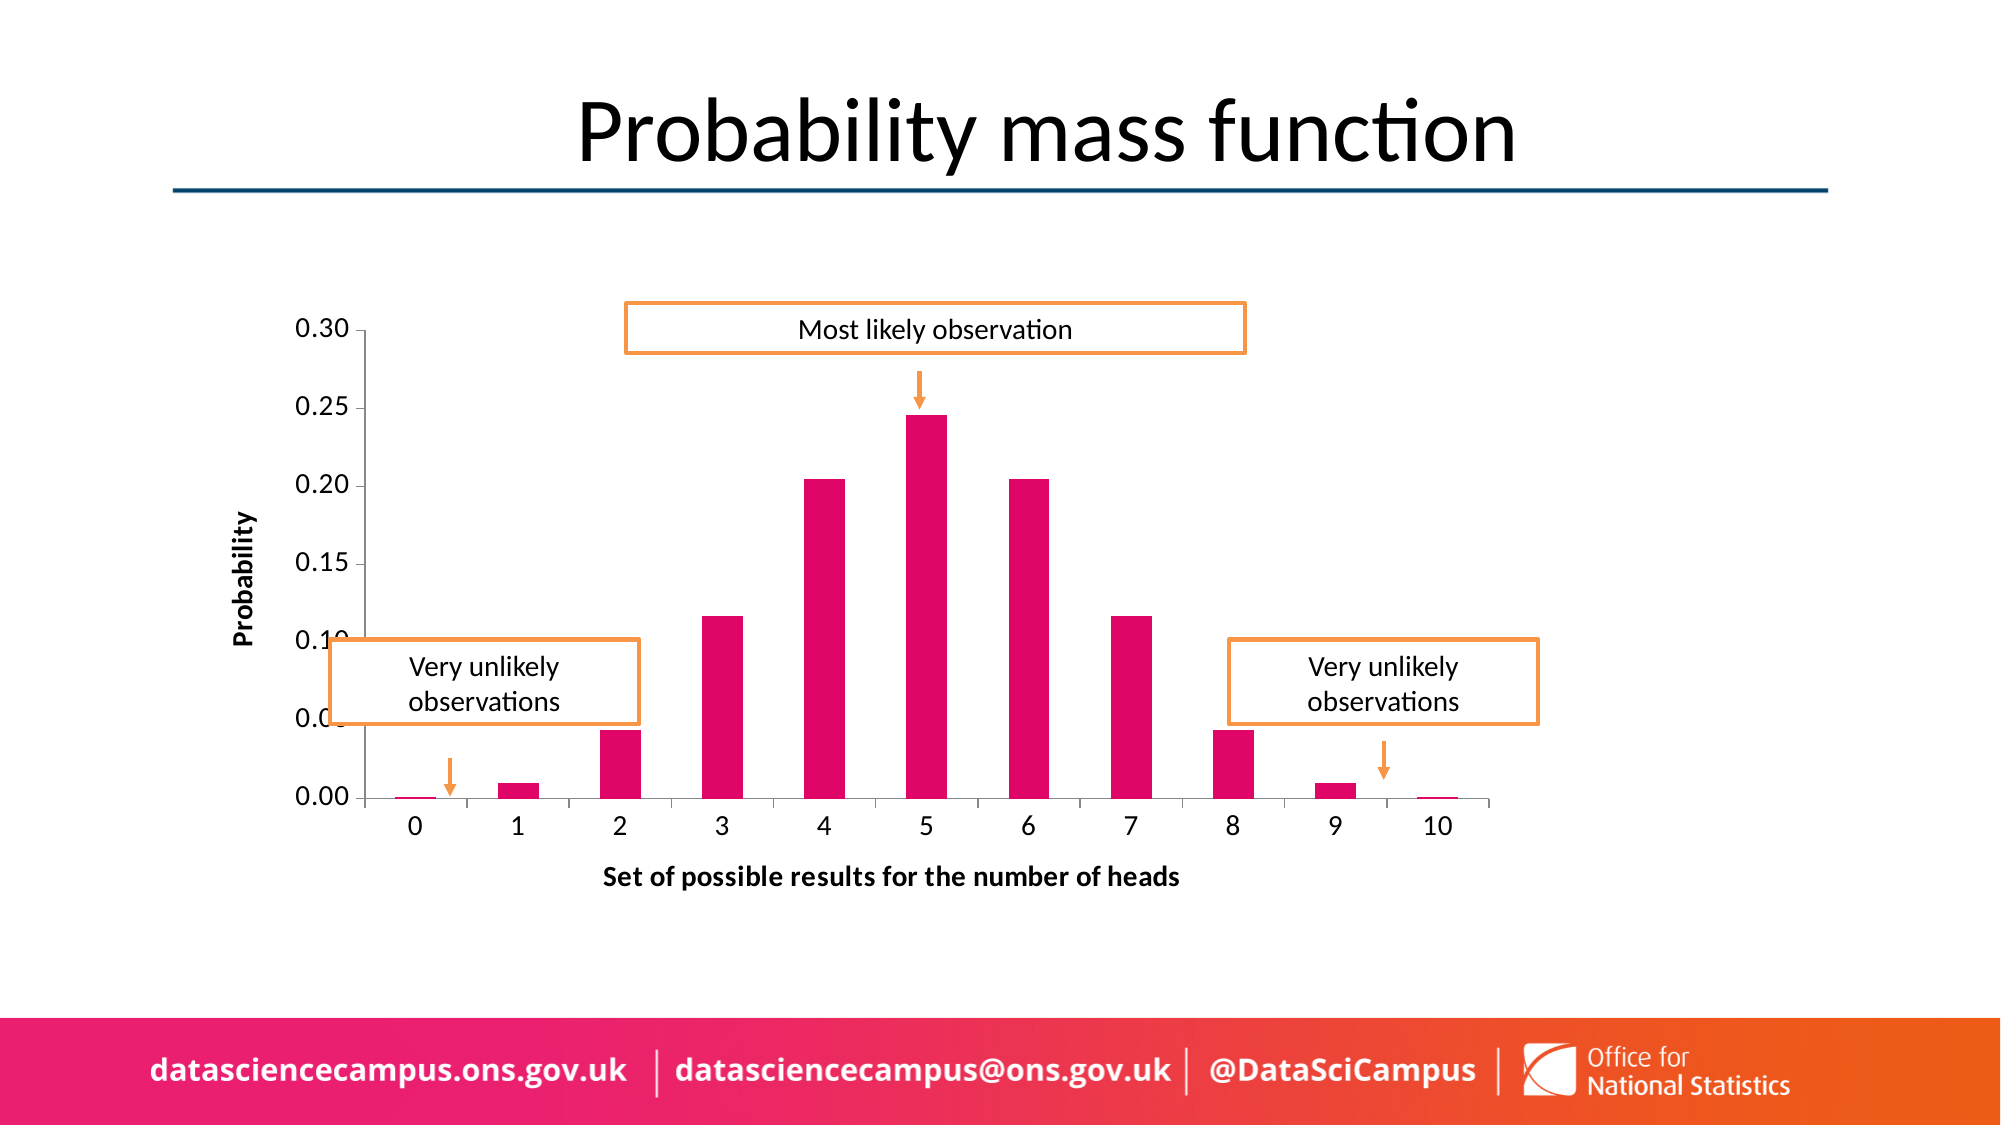

# Probability mass function

### Chart

| Category |  |
|---|---|
| 0 | 0.0009765625 |
| 1 | 0.009765625000000002 |
| 2 | 0.04394531249999997 |
| 3 | 0.11718750000000003 |
| 4 | 0.20507812500000006 |
| 5 | 0.24609375000000008 |
| 6 | 0.20507812500000006 |
| 7 | 0.11718750000000003 |
| 8 | 0.043945312499999986 |
| 9 | 0.009765625000000002 |
| 10 | 0.0009765625 |
Most likely observation
Very unlikely observations
Very unlikely observations